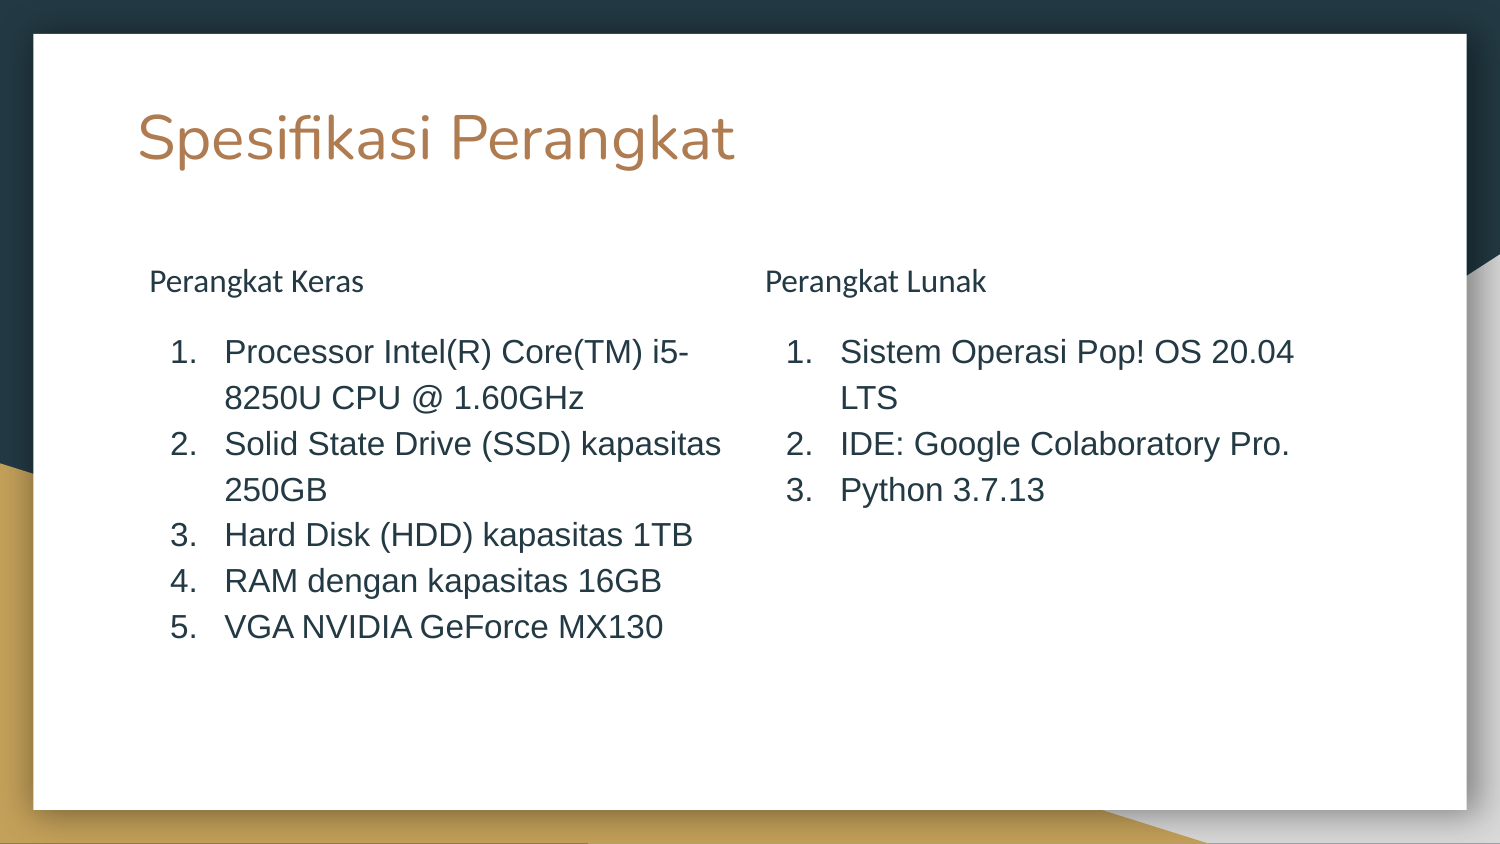

# Spesifikasi Perangkat
Perangkat Keras
Processor Intel(R) Core(TM) i5-8250U CPU @ 1.60GHz
Solid State Drive (SSD) kapasitas 250GB
Hard Disk (HDD) kapasitas 1TB
RAM dengan kapasitas 16GB
VGA NVIDIA GeForce MX130
Perangkat Lunak
Sistem Operasi Pop! OS 20.04 LTS
IDE: Google Colaboratory Pro.
Python 3.7.13